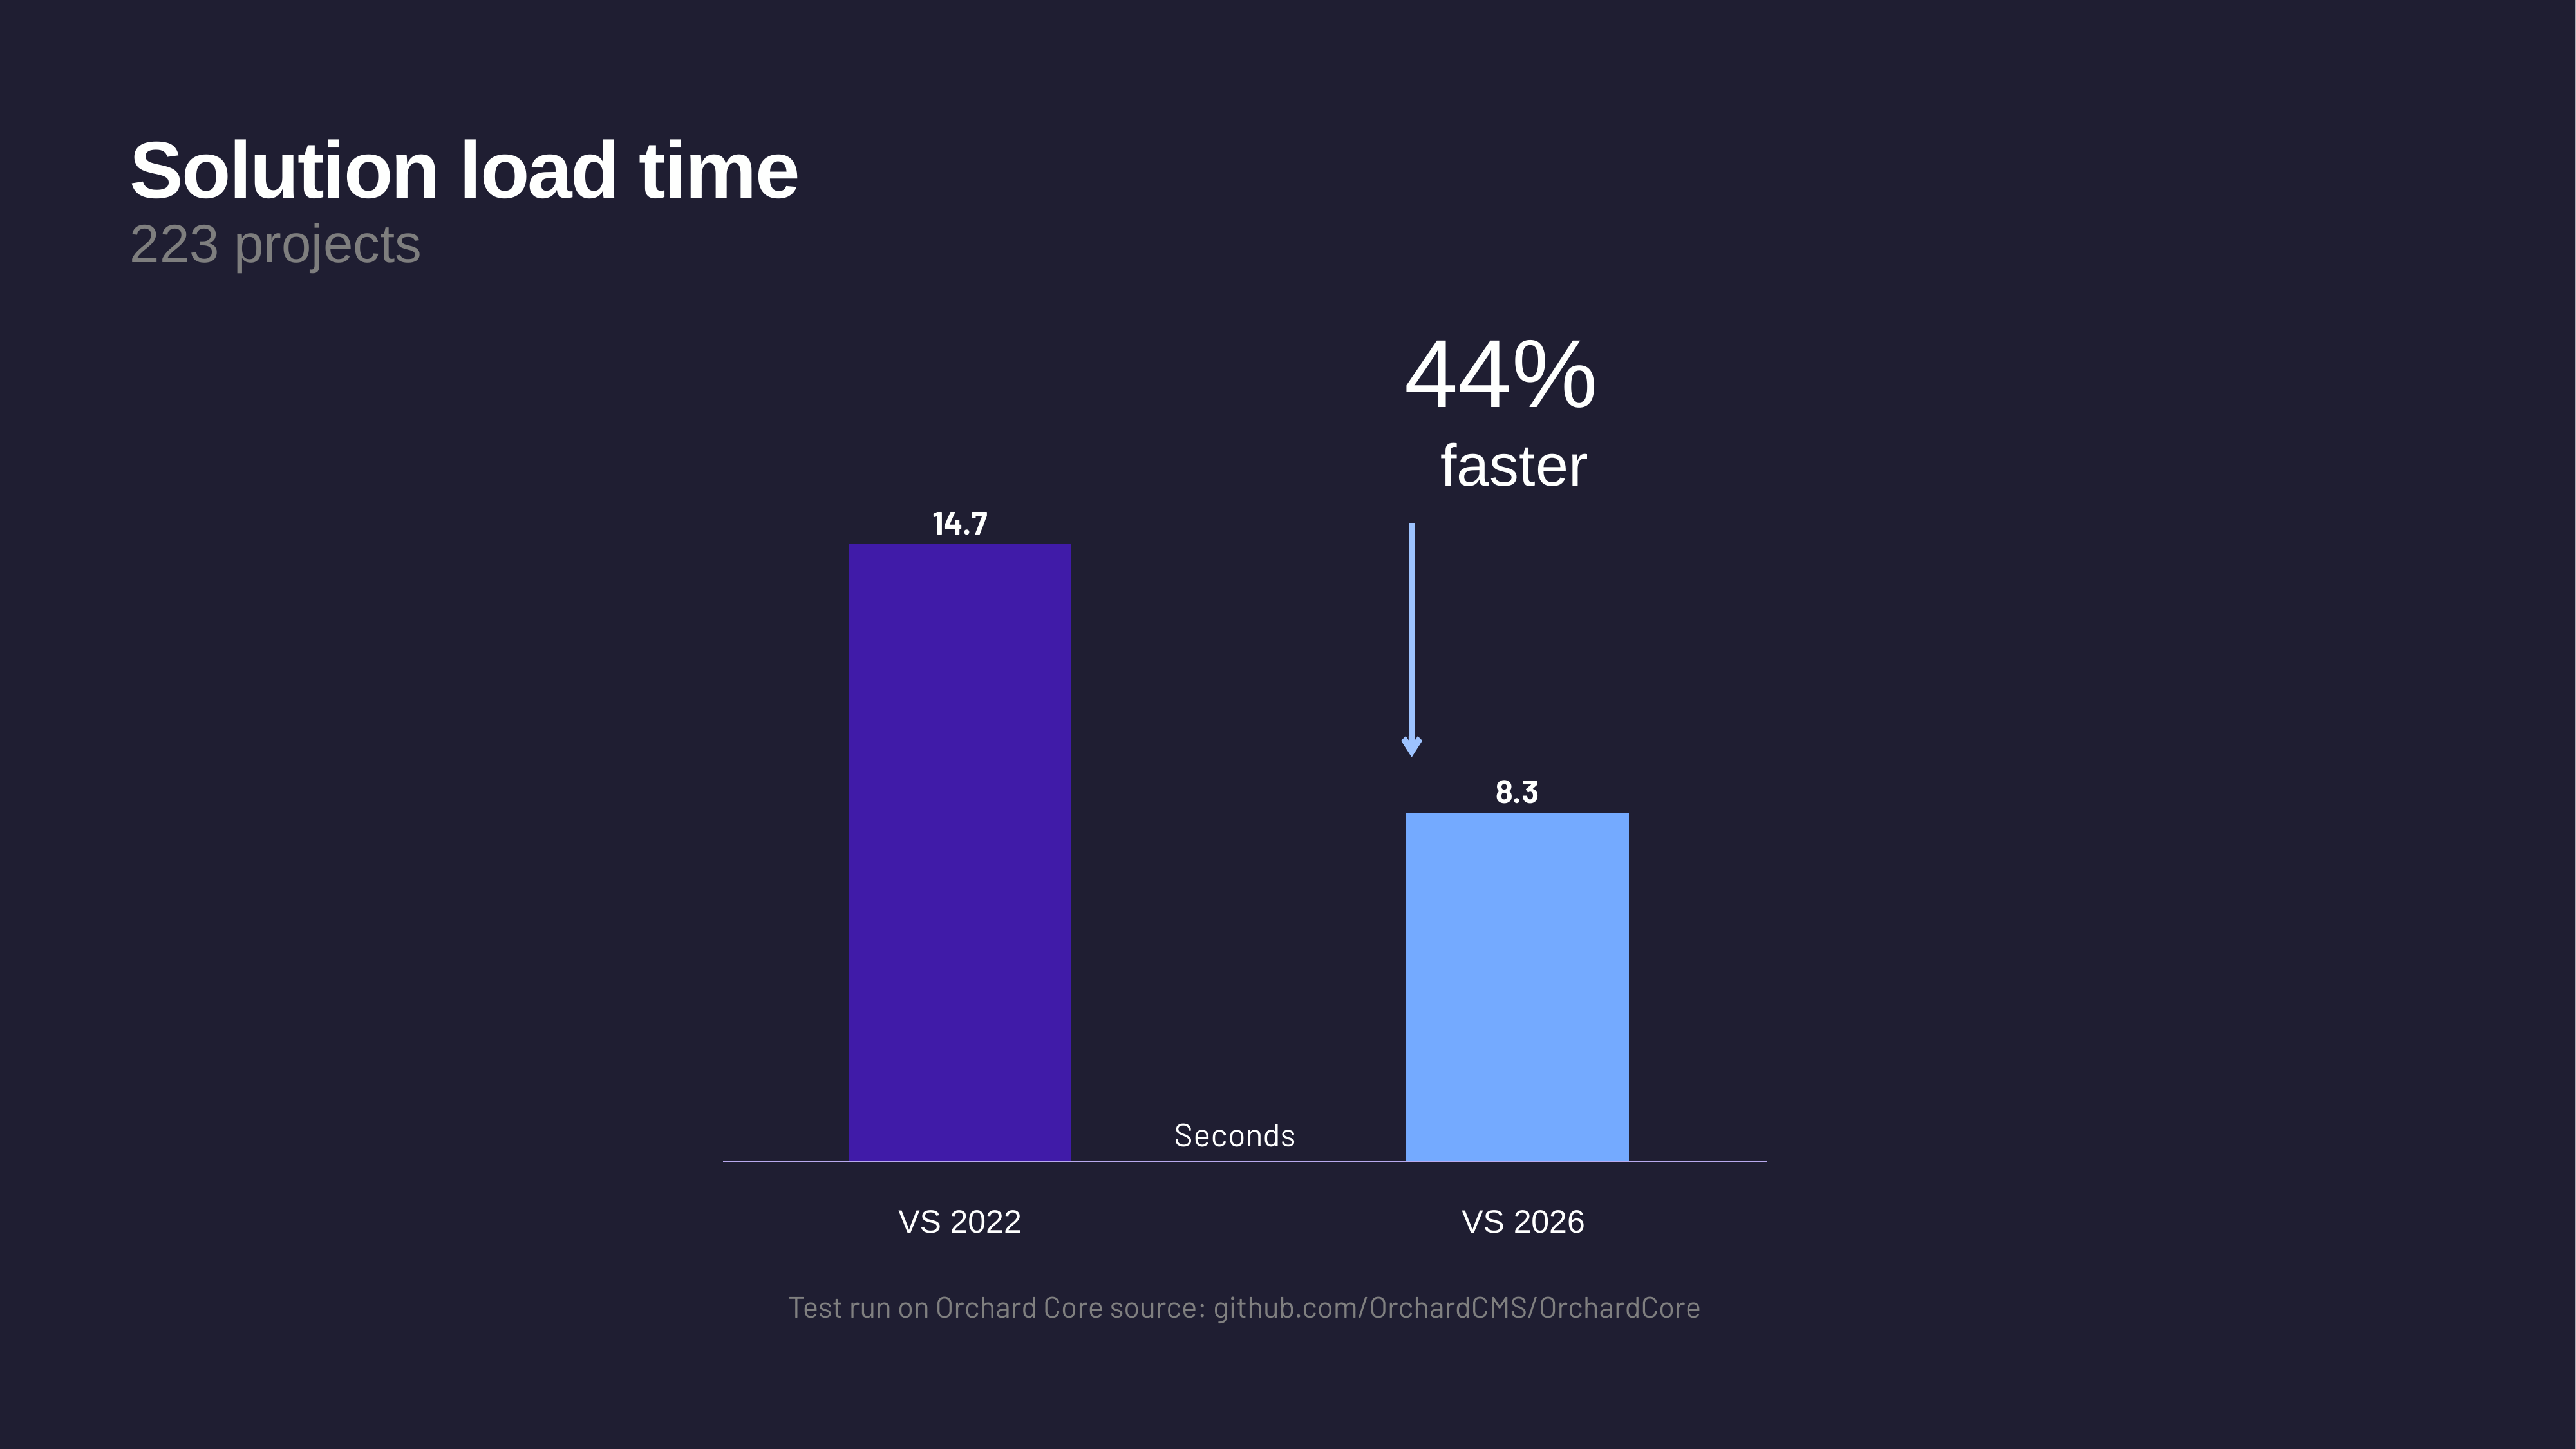

Solution load time
223 projects

44%
faster

### Chart: Seconds

| Category | Seconds |
|---|---|
| VS2022 | 14.7 |
| VS2026 | 8.3 |
VS 2026
VS 2022
Test run on Orchard Core source: github.com/OrchardCMS/OrchardCore